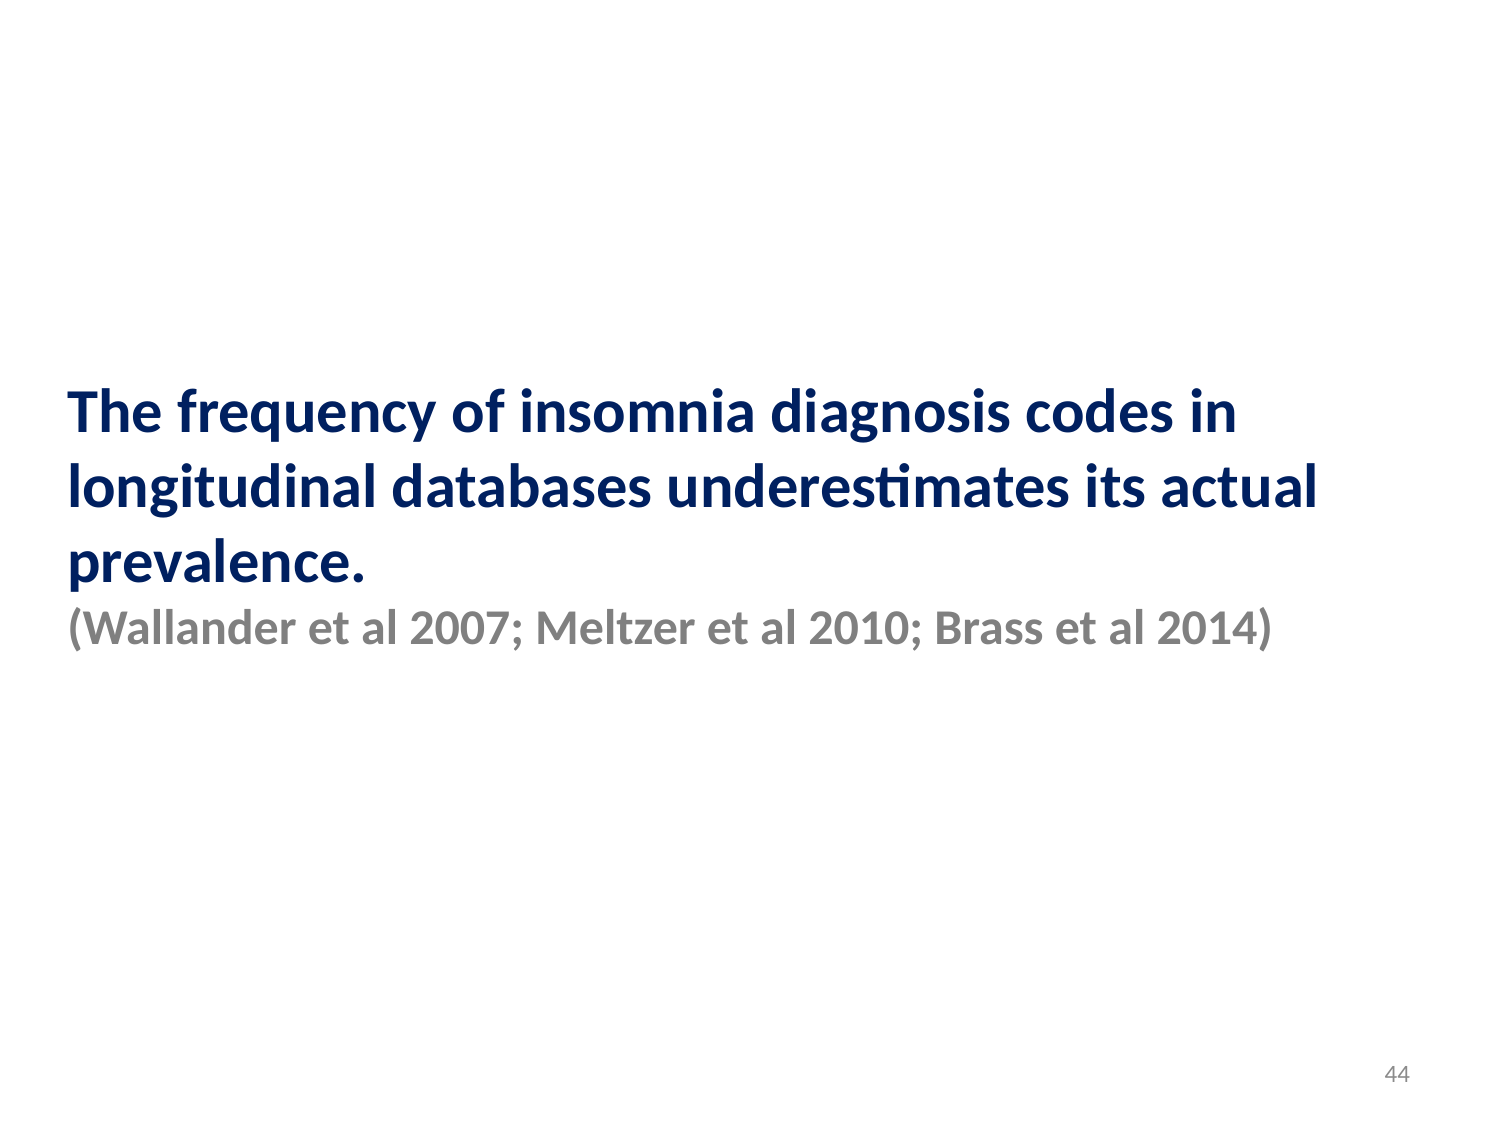

The frequency of insomnia diagnosis codes in longitudinal databases underestimates its actual prevalence.
(Wallander et al 2007; Meltzer et al 2010; Brass et al 2014)
44